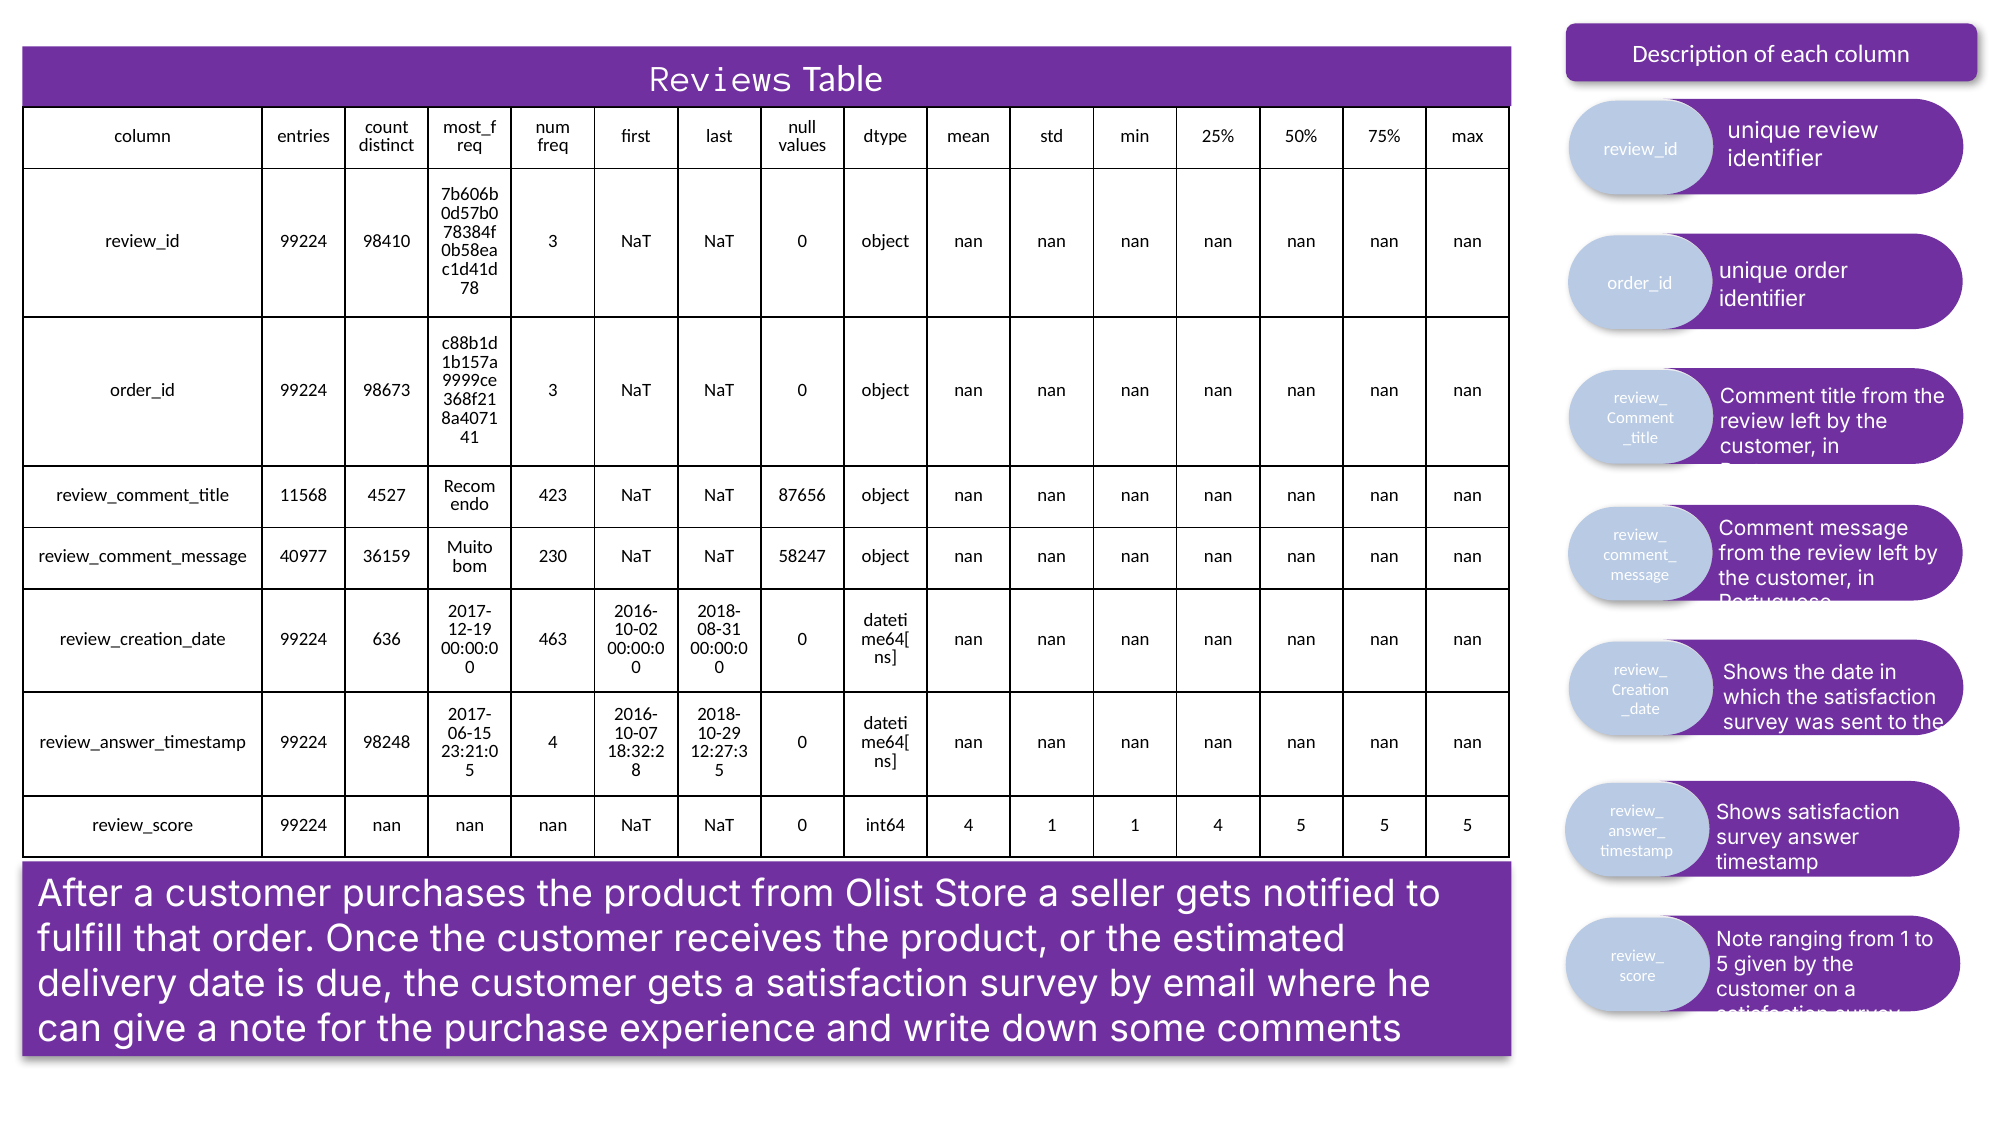

Description of each column
Reviews Table

review_id
unique review
identifier
| column | entries | count distinct | most\_freq | num freq | first | last | null values | dtype | mean | std | min | 25% | 50% | 75% | max |
| --- | --- | --- | --- | --- | --- | --- | --- | --- | --- | --- | --- | --- | --- | --- | --- |
| review\_id | 99224 | 98410 | 7b606b0d57b078384f0b58eac1d41d78 | 3 | NaT | NaT | 0 | object | nan | nan | nan | nan | nan | nan | nan |
| order\_id | 99224 | 98673 | c88b1d1b157a9999ce368f218a407141 | 3 | NaT | NaT | 0 | object | nan | nan | nan | nan | nan | nan | nan |
| review\_comment\_title | 11568 | 4527 | Recomendo | 423 | NaT | NaT | 87656 | object | nan | nan | nan | nan | nan | nan | nan |
| review\_comment\_message | 40977 | 36159 | Muito bom | 230 | NaT | NaT | 58247 | object | nan | nan | nan | nan | nan | nan | nan |
| review\_creation\_date | 99224 | 636 | 2017-12-19 00:00:00 | 463 | 2016-10-02 00:00:00 | 2018-08-31 00:00:00 | 0 | datetime64[ns] | nan | nan | nan | nan | nan | nan | nan |
| review\_answer\_timestamp | 99224 | 98248 | 2017-06-15 23:21:05 | 4 | 2016-10-07 18:32:28 | 2018-10-29 12:27:35 | 0 | datetime64[ns] | nan | nan | nan | nan | nan | nan | nan |
| review\_score | 99224 | nan | nan | nan | NaT | NaT | 0 | int64 | 4 | 1 | 1 | 4 | 5 | 5 | 5 |

order_id
unique order
identifier

review_
Comment
_title
Comment title from the review left by the customer, in Portuguese

review_
comment_
message
Comment message from the review left by the customer, in Portuguese

review_
Creation
_date
Shows the date in which the satisfaction survey was sent to the customer

review_
answer_
timestamp
Shows satisfaction survey answer timestamp
After a customer purchases the product from Olist Store a seller gets notified to fulfill that order. Once the customer receives the product, or the estimated delivery date is due, the customer gets a satisfaction survey by email where he can give a note for the purchase experience and write down some comments

review_
score
Note ranging from 1 to 5 given by the customer on a satisfaction survey